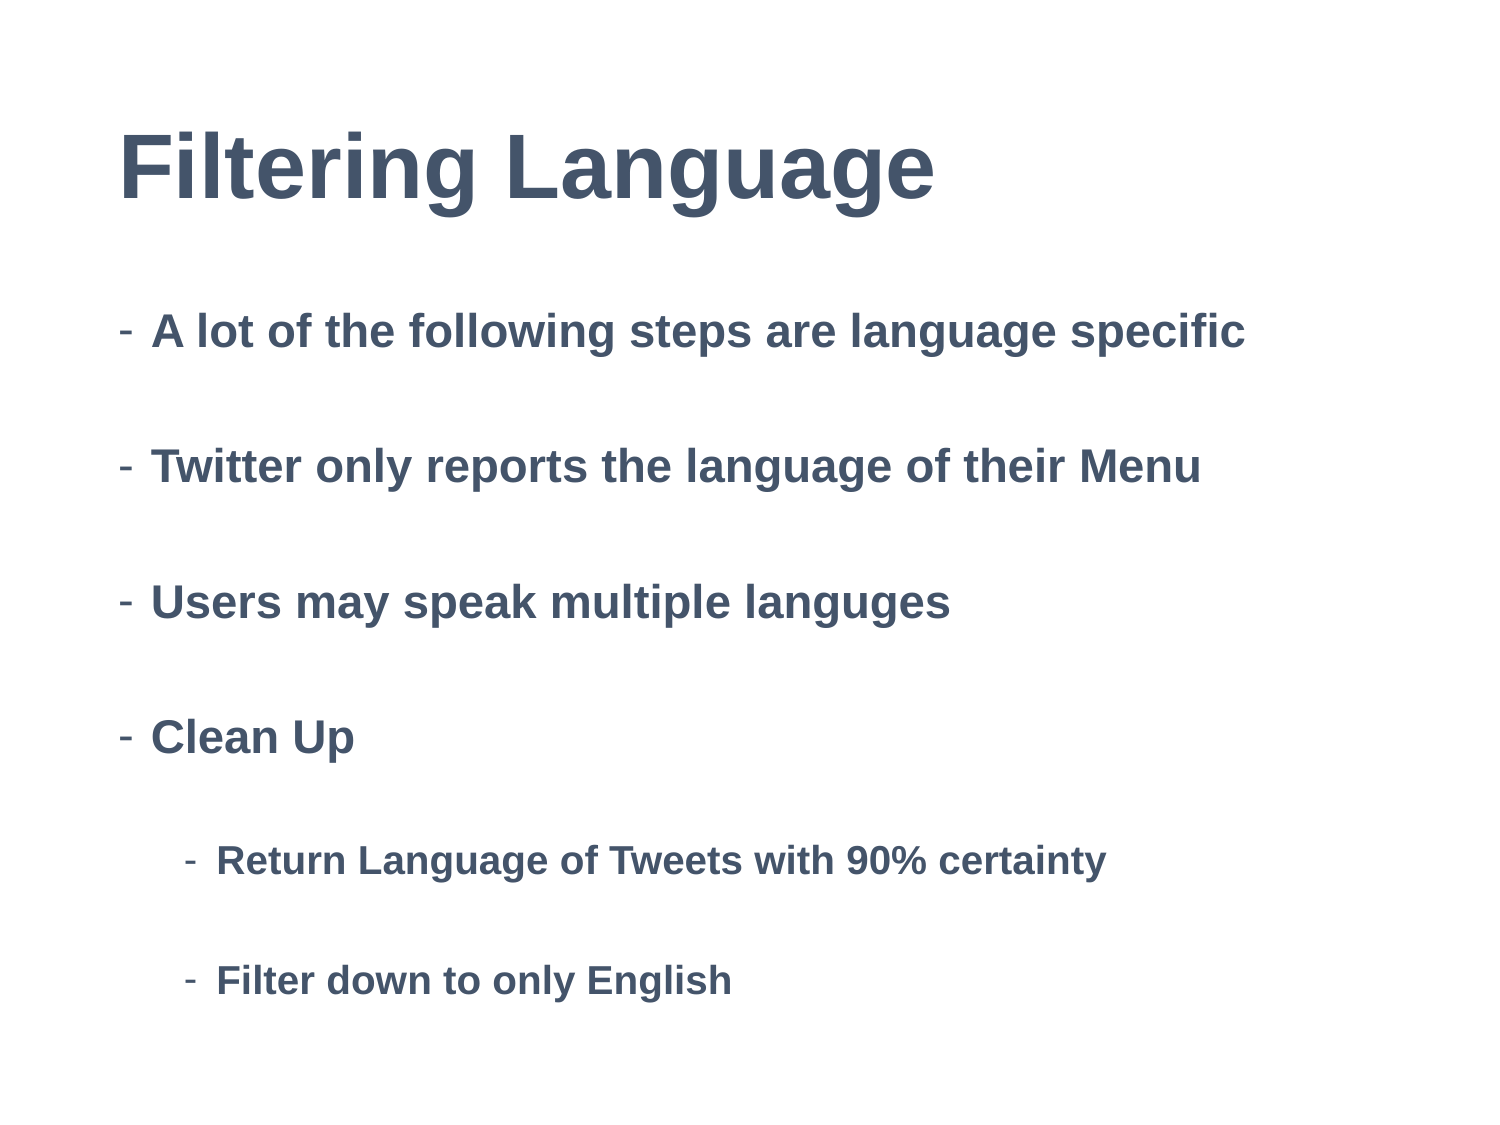

# Filtering Language
A lot of the following steps are language specific

Twitter only reports the language of their Menu

Users may speak multiple languges

Clean Up

Return Language of Tweets with 90% certainty

Filter down to only English